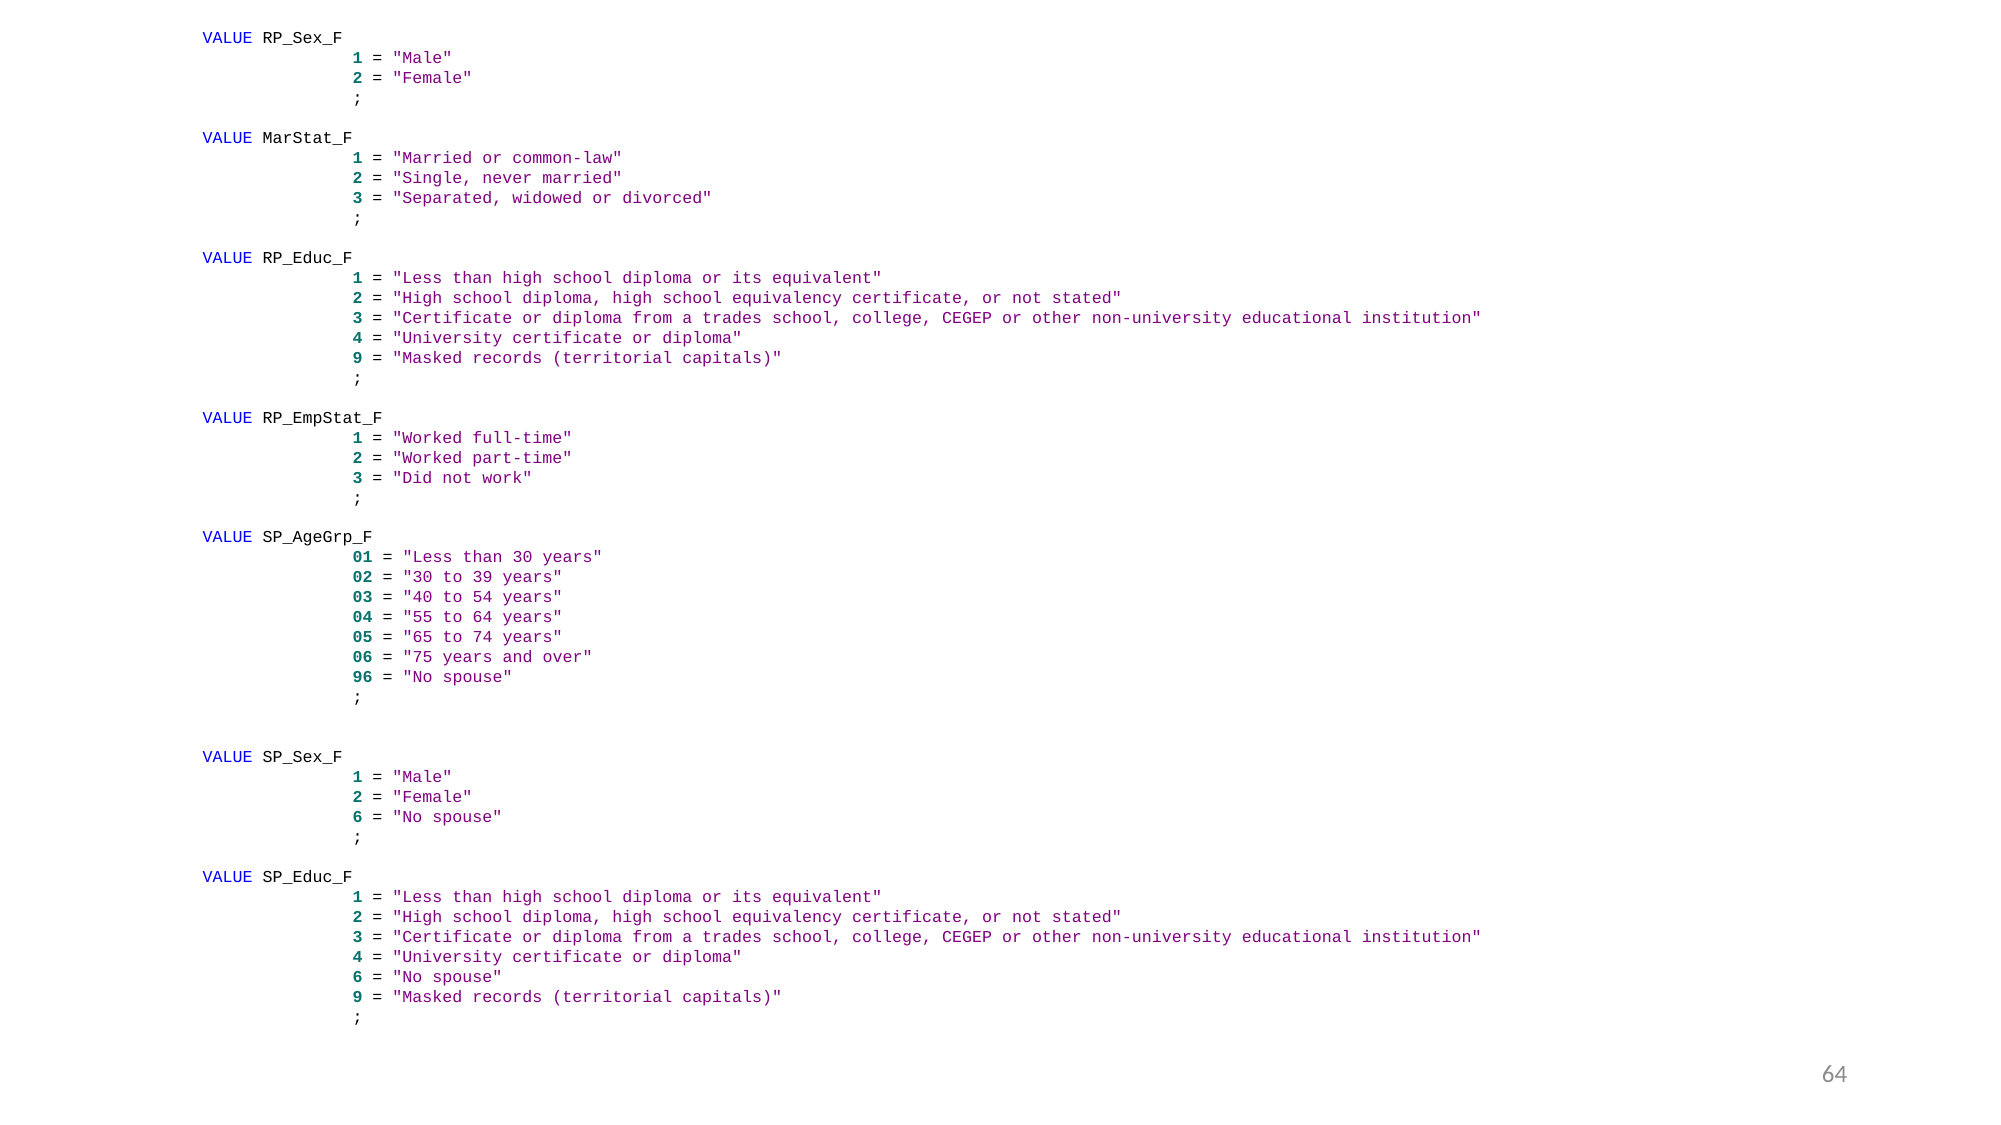

VALUE RP_Sex_F
		1 = "Male"
		2 = "Female"
		;

	VALUE MarStat_F
		1 = "Married or common-law"
		2 = "Single, never married"
		3 = "Separated, widowed or divorced"
		;

	VALUE RP_Educ_F
		1 = "Less than high school diploma or its equivalent"
		2 = "High school diploma, high school equivalency certificate, or not stated"
		3 = "Certificate or diploma from a trades school, college, CEGEP or other non-university educational institution"
		4 = "University certificate or diploma"
		9 = "Masked records (territorial capitals)"
		;

	VALUE RP_EmpStat_F
		1 = "Worked full-time"
		2 = "Worked part-time"
		3 = "Did not work"
		;

	VALUE SP_AgeGrp_F
		01 = "Less than 30 years"
		02 = "30 to 39 years"
		03 = "40 to 54 years"
		04 = "55 to 64 years"
		05 = "65 to 74 years"
		06 = "75 years and over"
		96 = "No spouse"
		;

	VALUE SP_Sex_F
		1 = "Male"
		2 = "Female"
		6 = "No spouse"
		;

	VALUE SP_Educ_F
		1 = "Less than high school diploma or its equivalent"
		2 = "High school diploma, high school equivalency certificate, or not stated"
		3 = "Certificate or diploma from a trades school, college, CEGEP or other non-university educational institution"
		4 = "University certificate or diploma"
		6 = "No spouse"
		9 = "Masked records (territorial capitals)"
		;
64